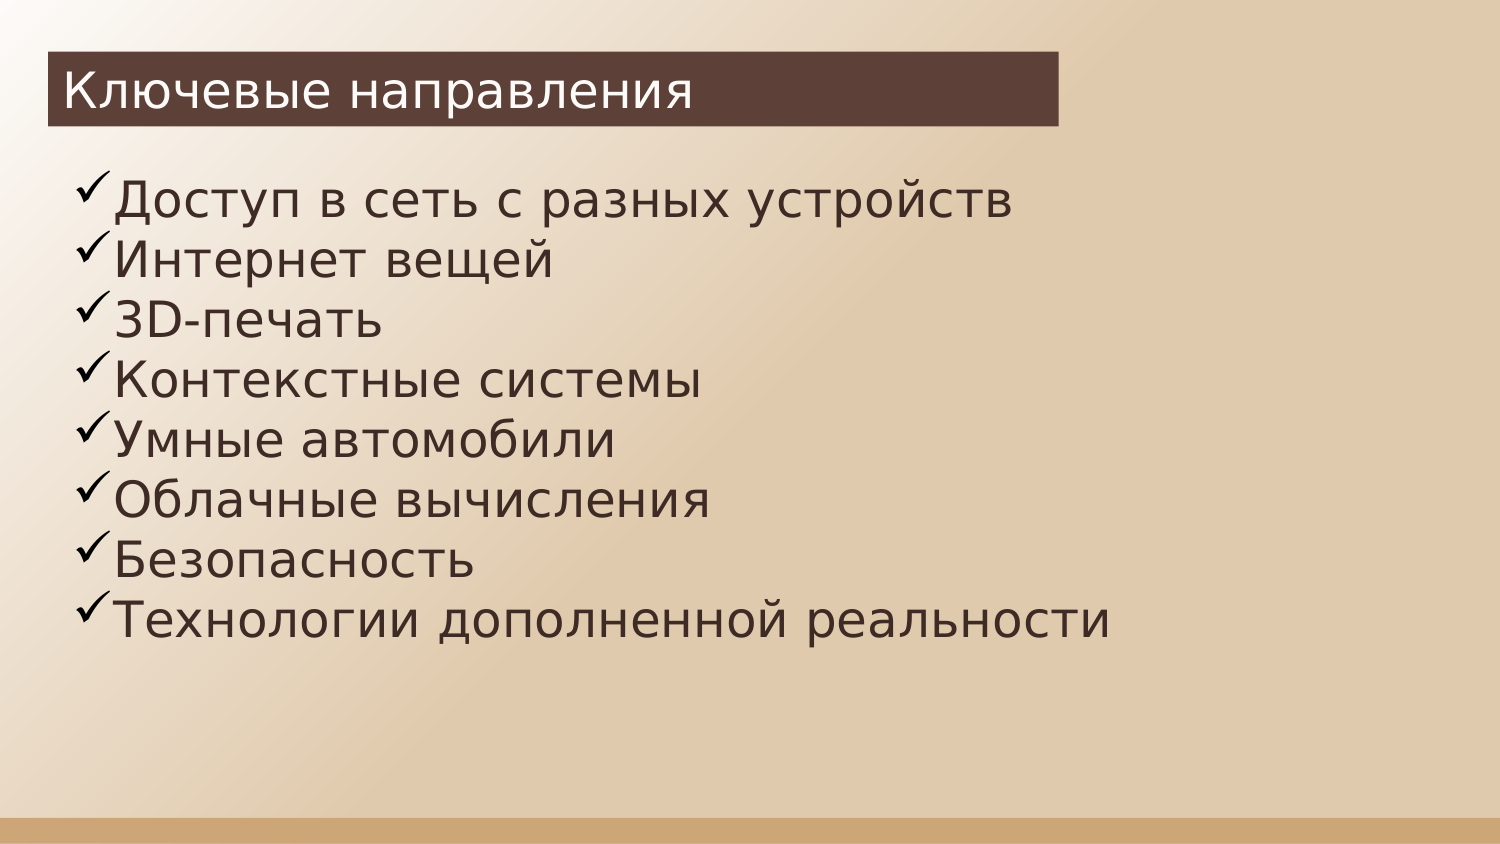

Ключевые направления
Доступ в сеть c разных устройств
Интернет вещей
3D-печать
Контекстные системы
Умные автомобили
Облачные вычисления
Безопасность
Технологии дополненной реальности